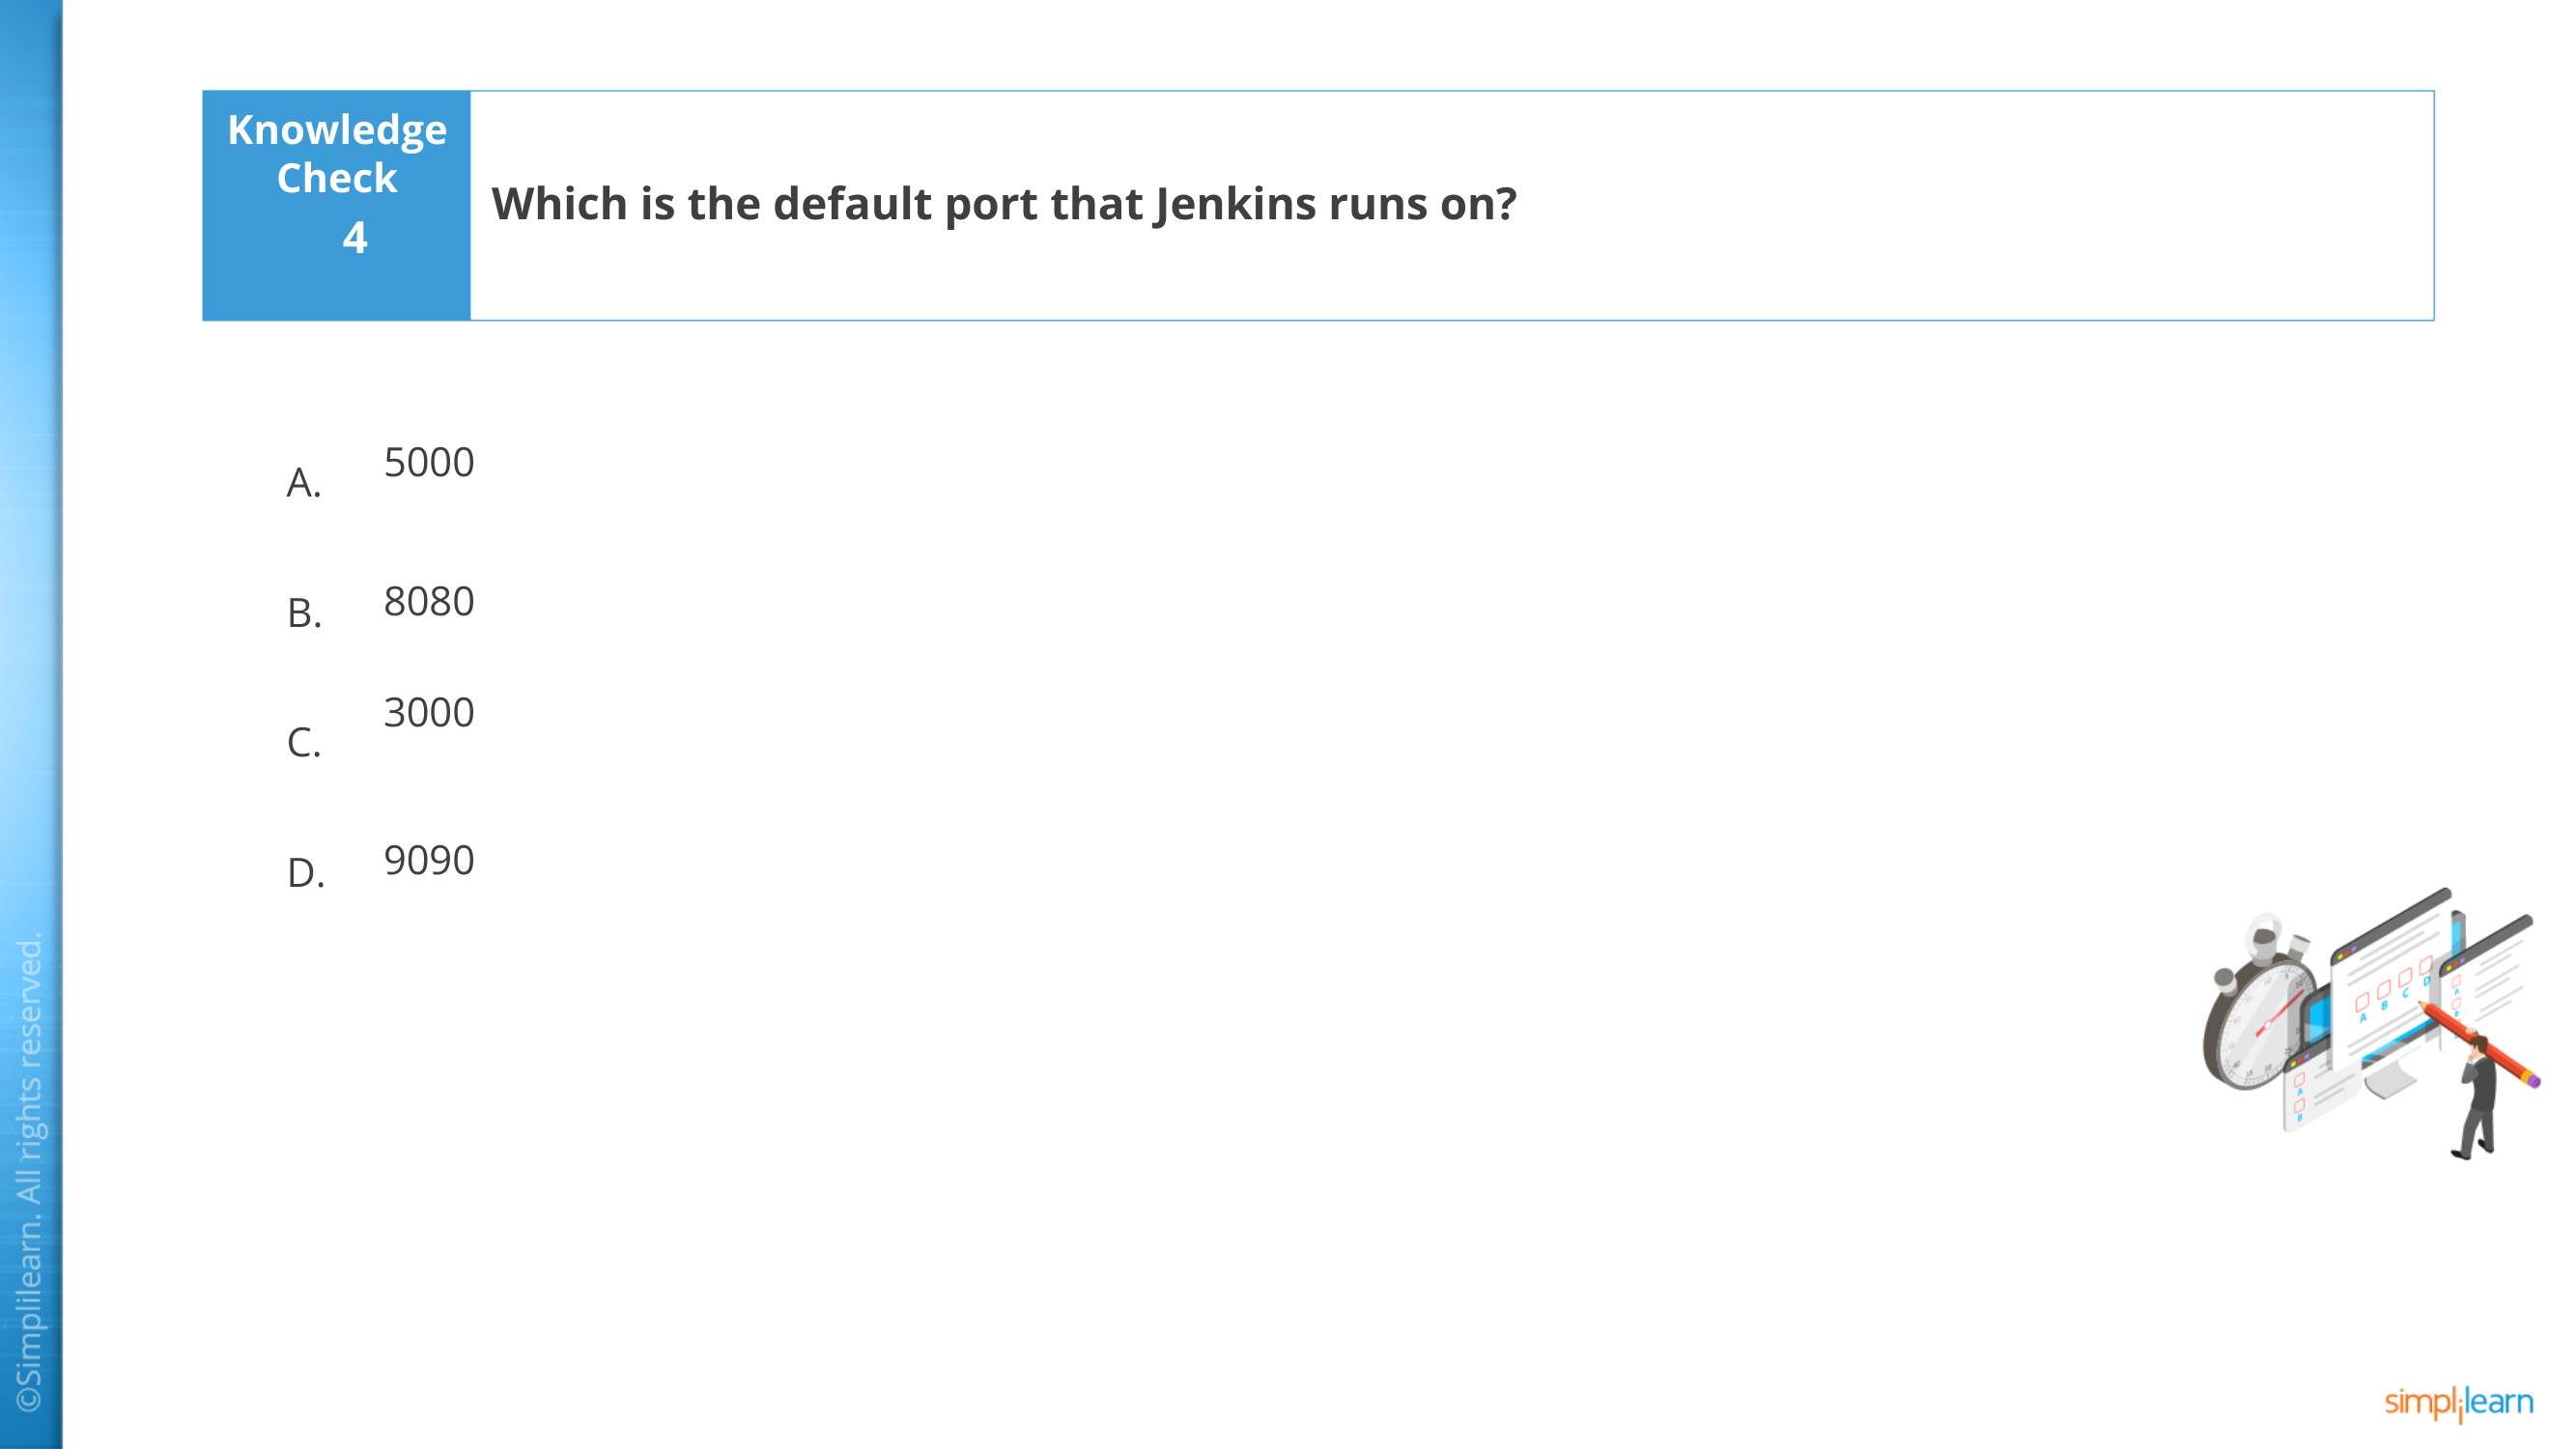

Which is the default port that Jenkins runs on?
4
5000
8080
3000
9090